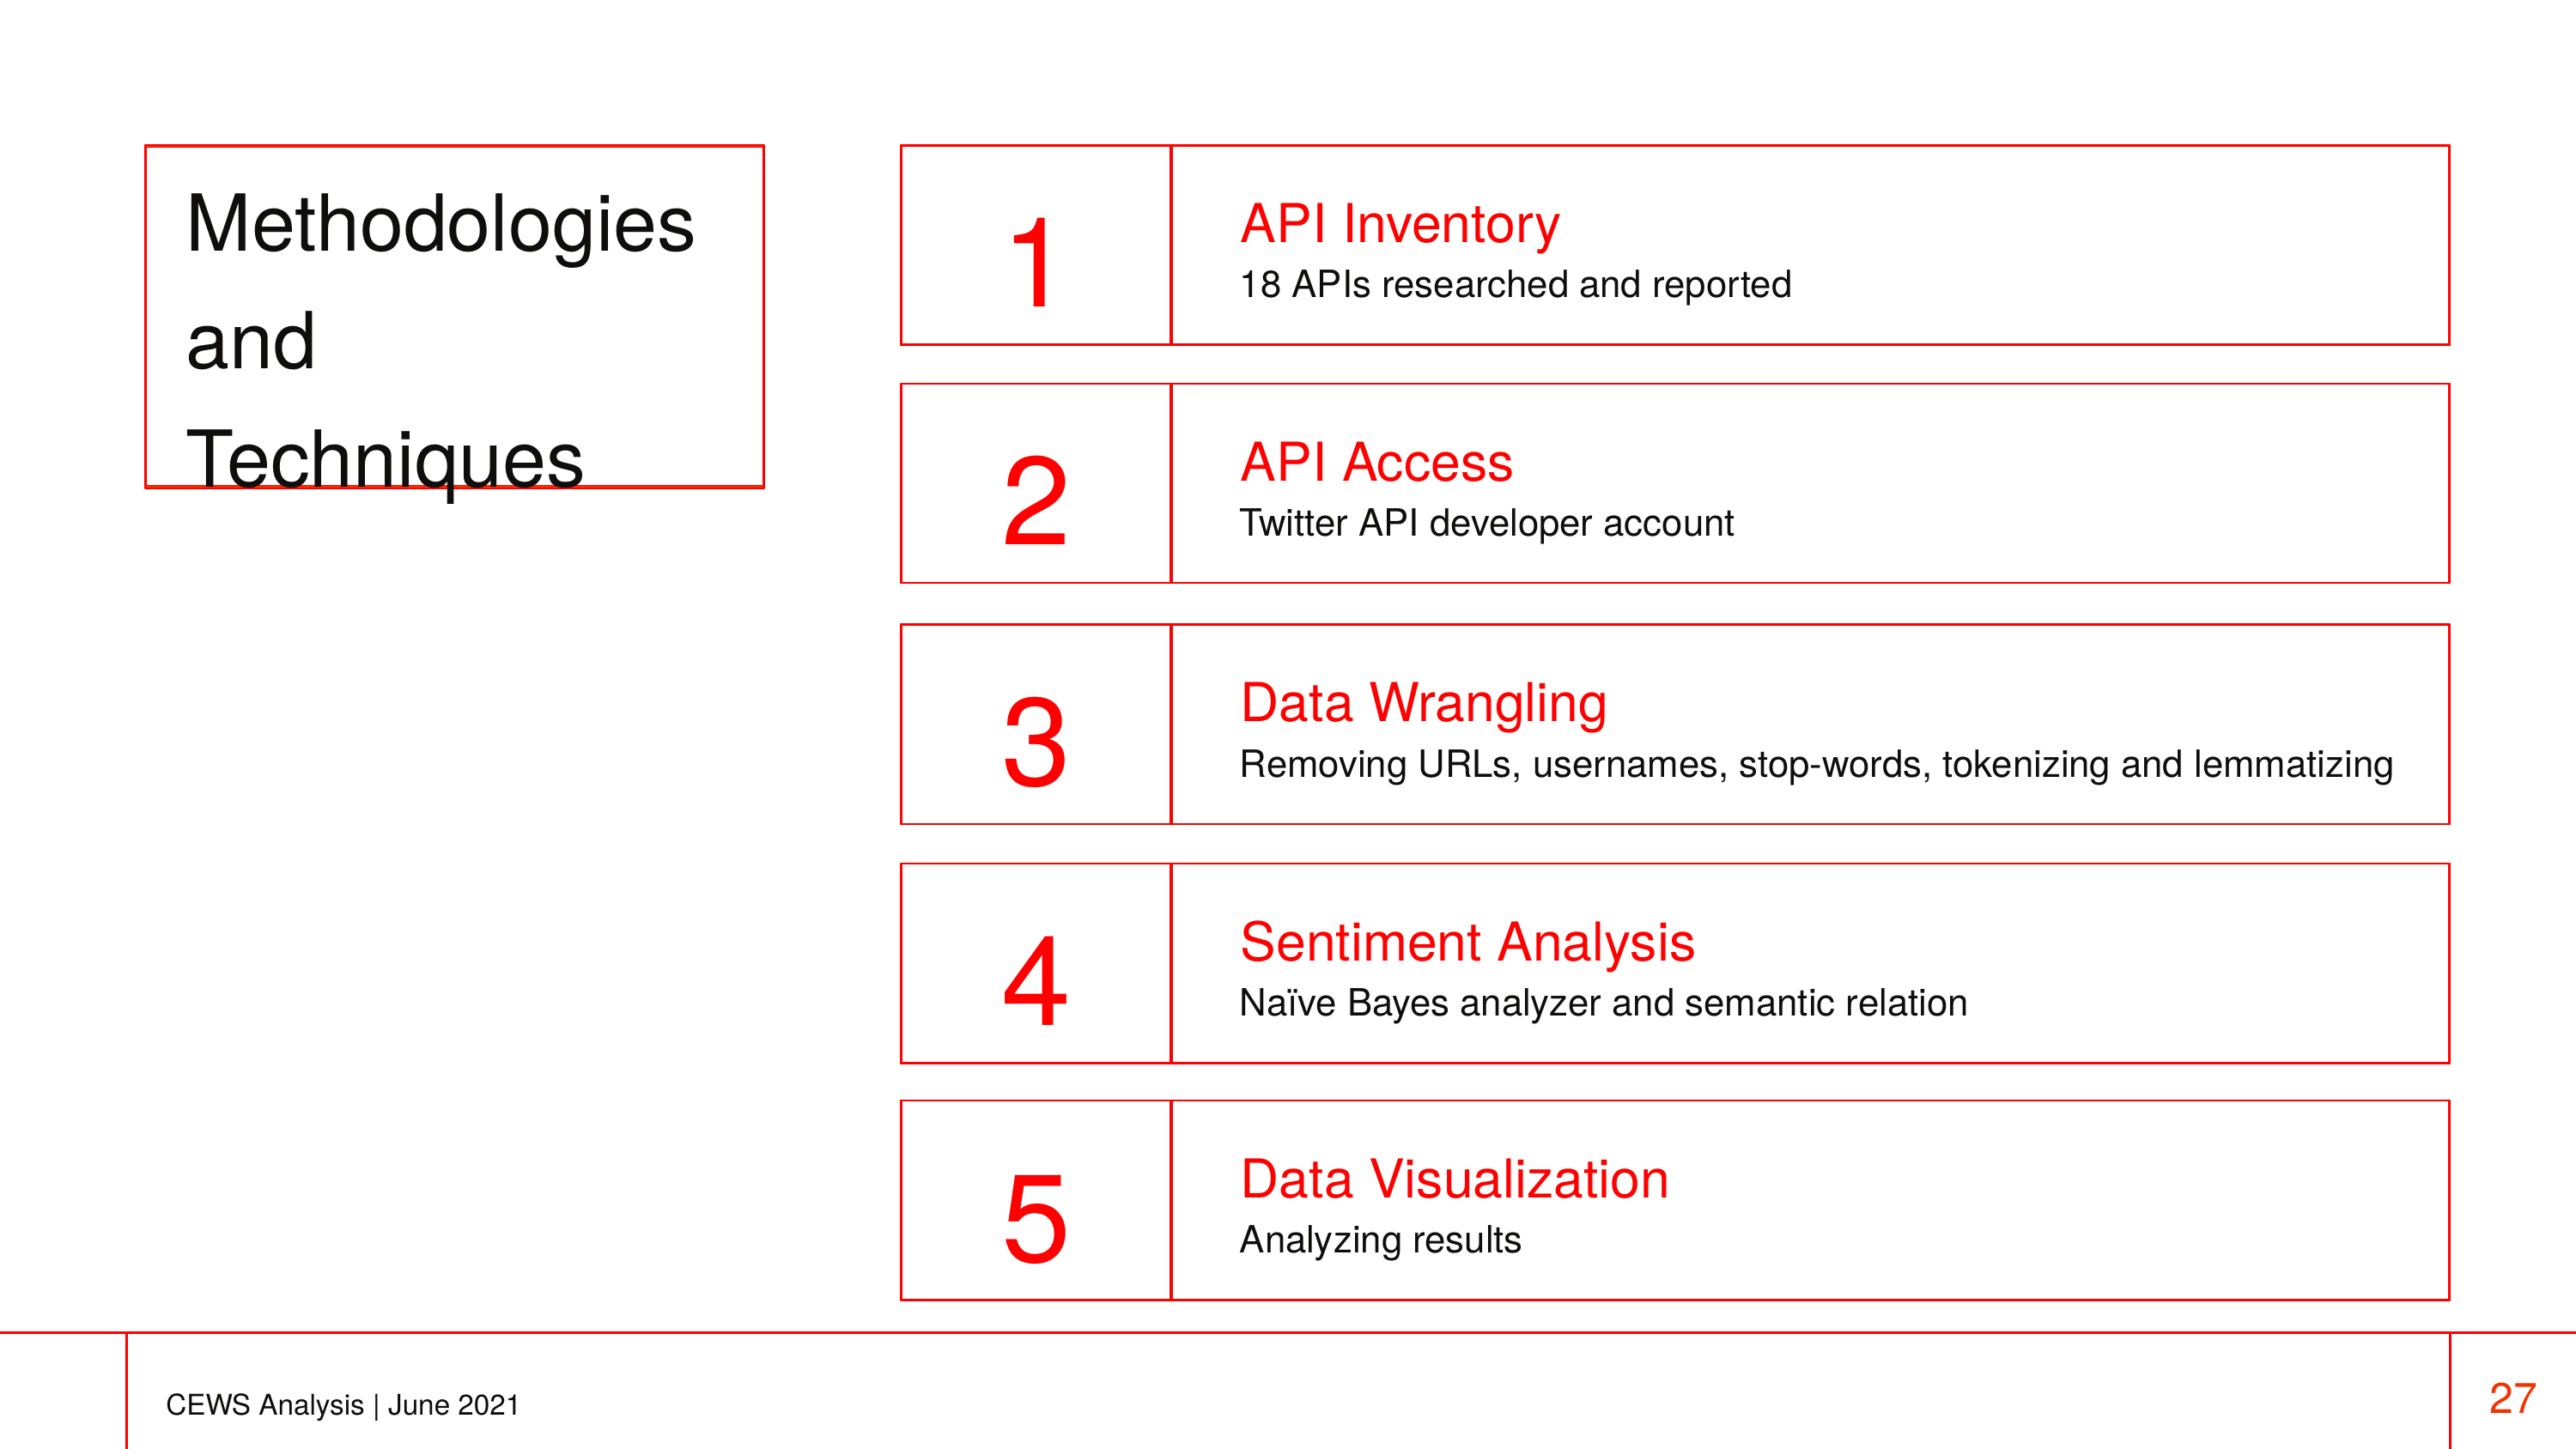

Methodologies and Techniques

API Inventory
1
18 APIs researched and reported

API Access
2
Twitter API developer account

Data Wrangling
3
Removing URLs, usernames, stop-words, tokenizing and lemmatizing

Sentiment Analysis
4
Naïve Bayes analyzer and semantic relation

Data Visualization
5
Analyzing results

CEWS Analysis | June 2021
27